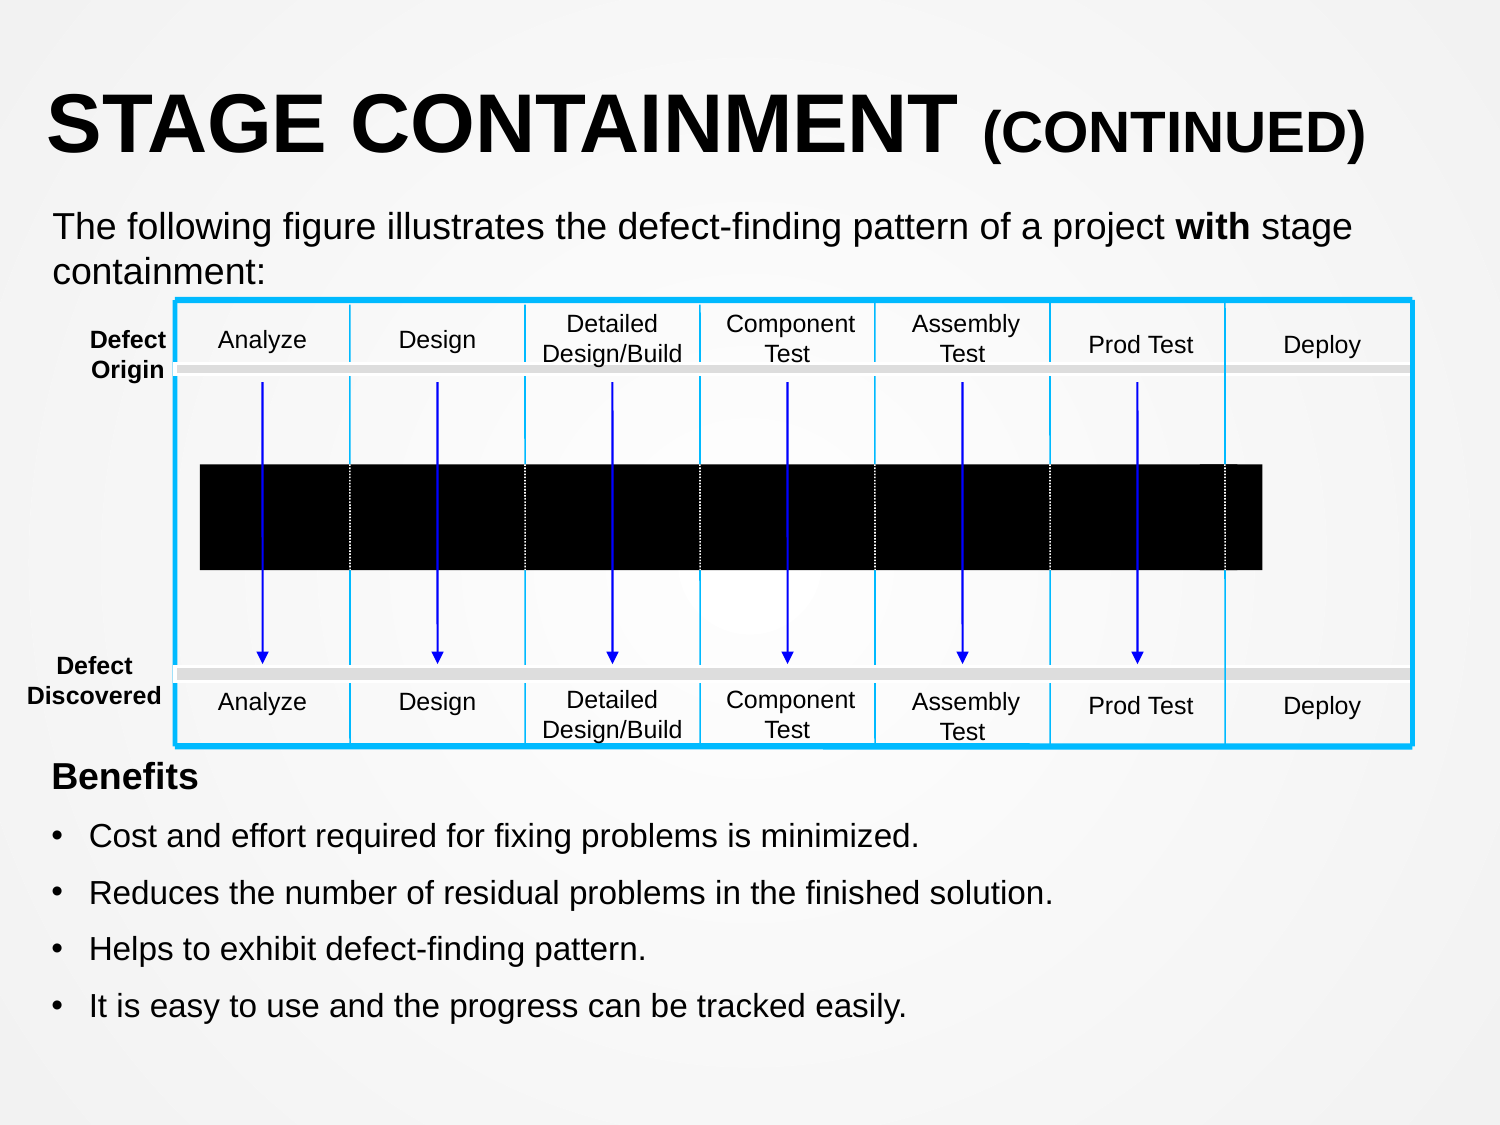

# Stage Containment (Continued)
The following figure illustrates the defect-finding pattern of a project with stage containment:

Detailed Design/Build
 Component Test

 Assembly Test

Defect
Origin
Analyze
Design
 Prod Test
 Deploy

Defect
Discovered

Detailed Design/Build
 Component Test
Analyze
Design
 Assembly Test
 Prod Test
 Deploy

Benefits
Cost and effort required for fixing problems is minimized.
Reduces the number of residual problems in the finished solution.
Helps to exhibit defect-finding pattern.
It is easy to use and the progress can be tracked easily.